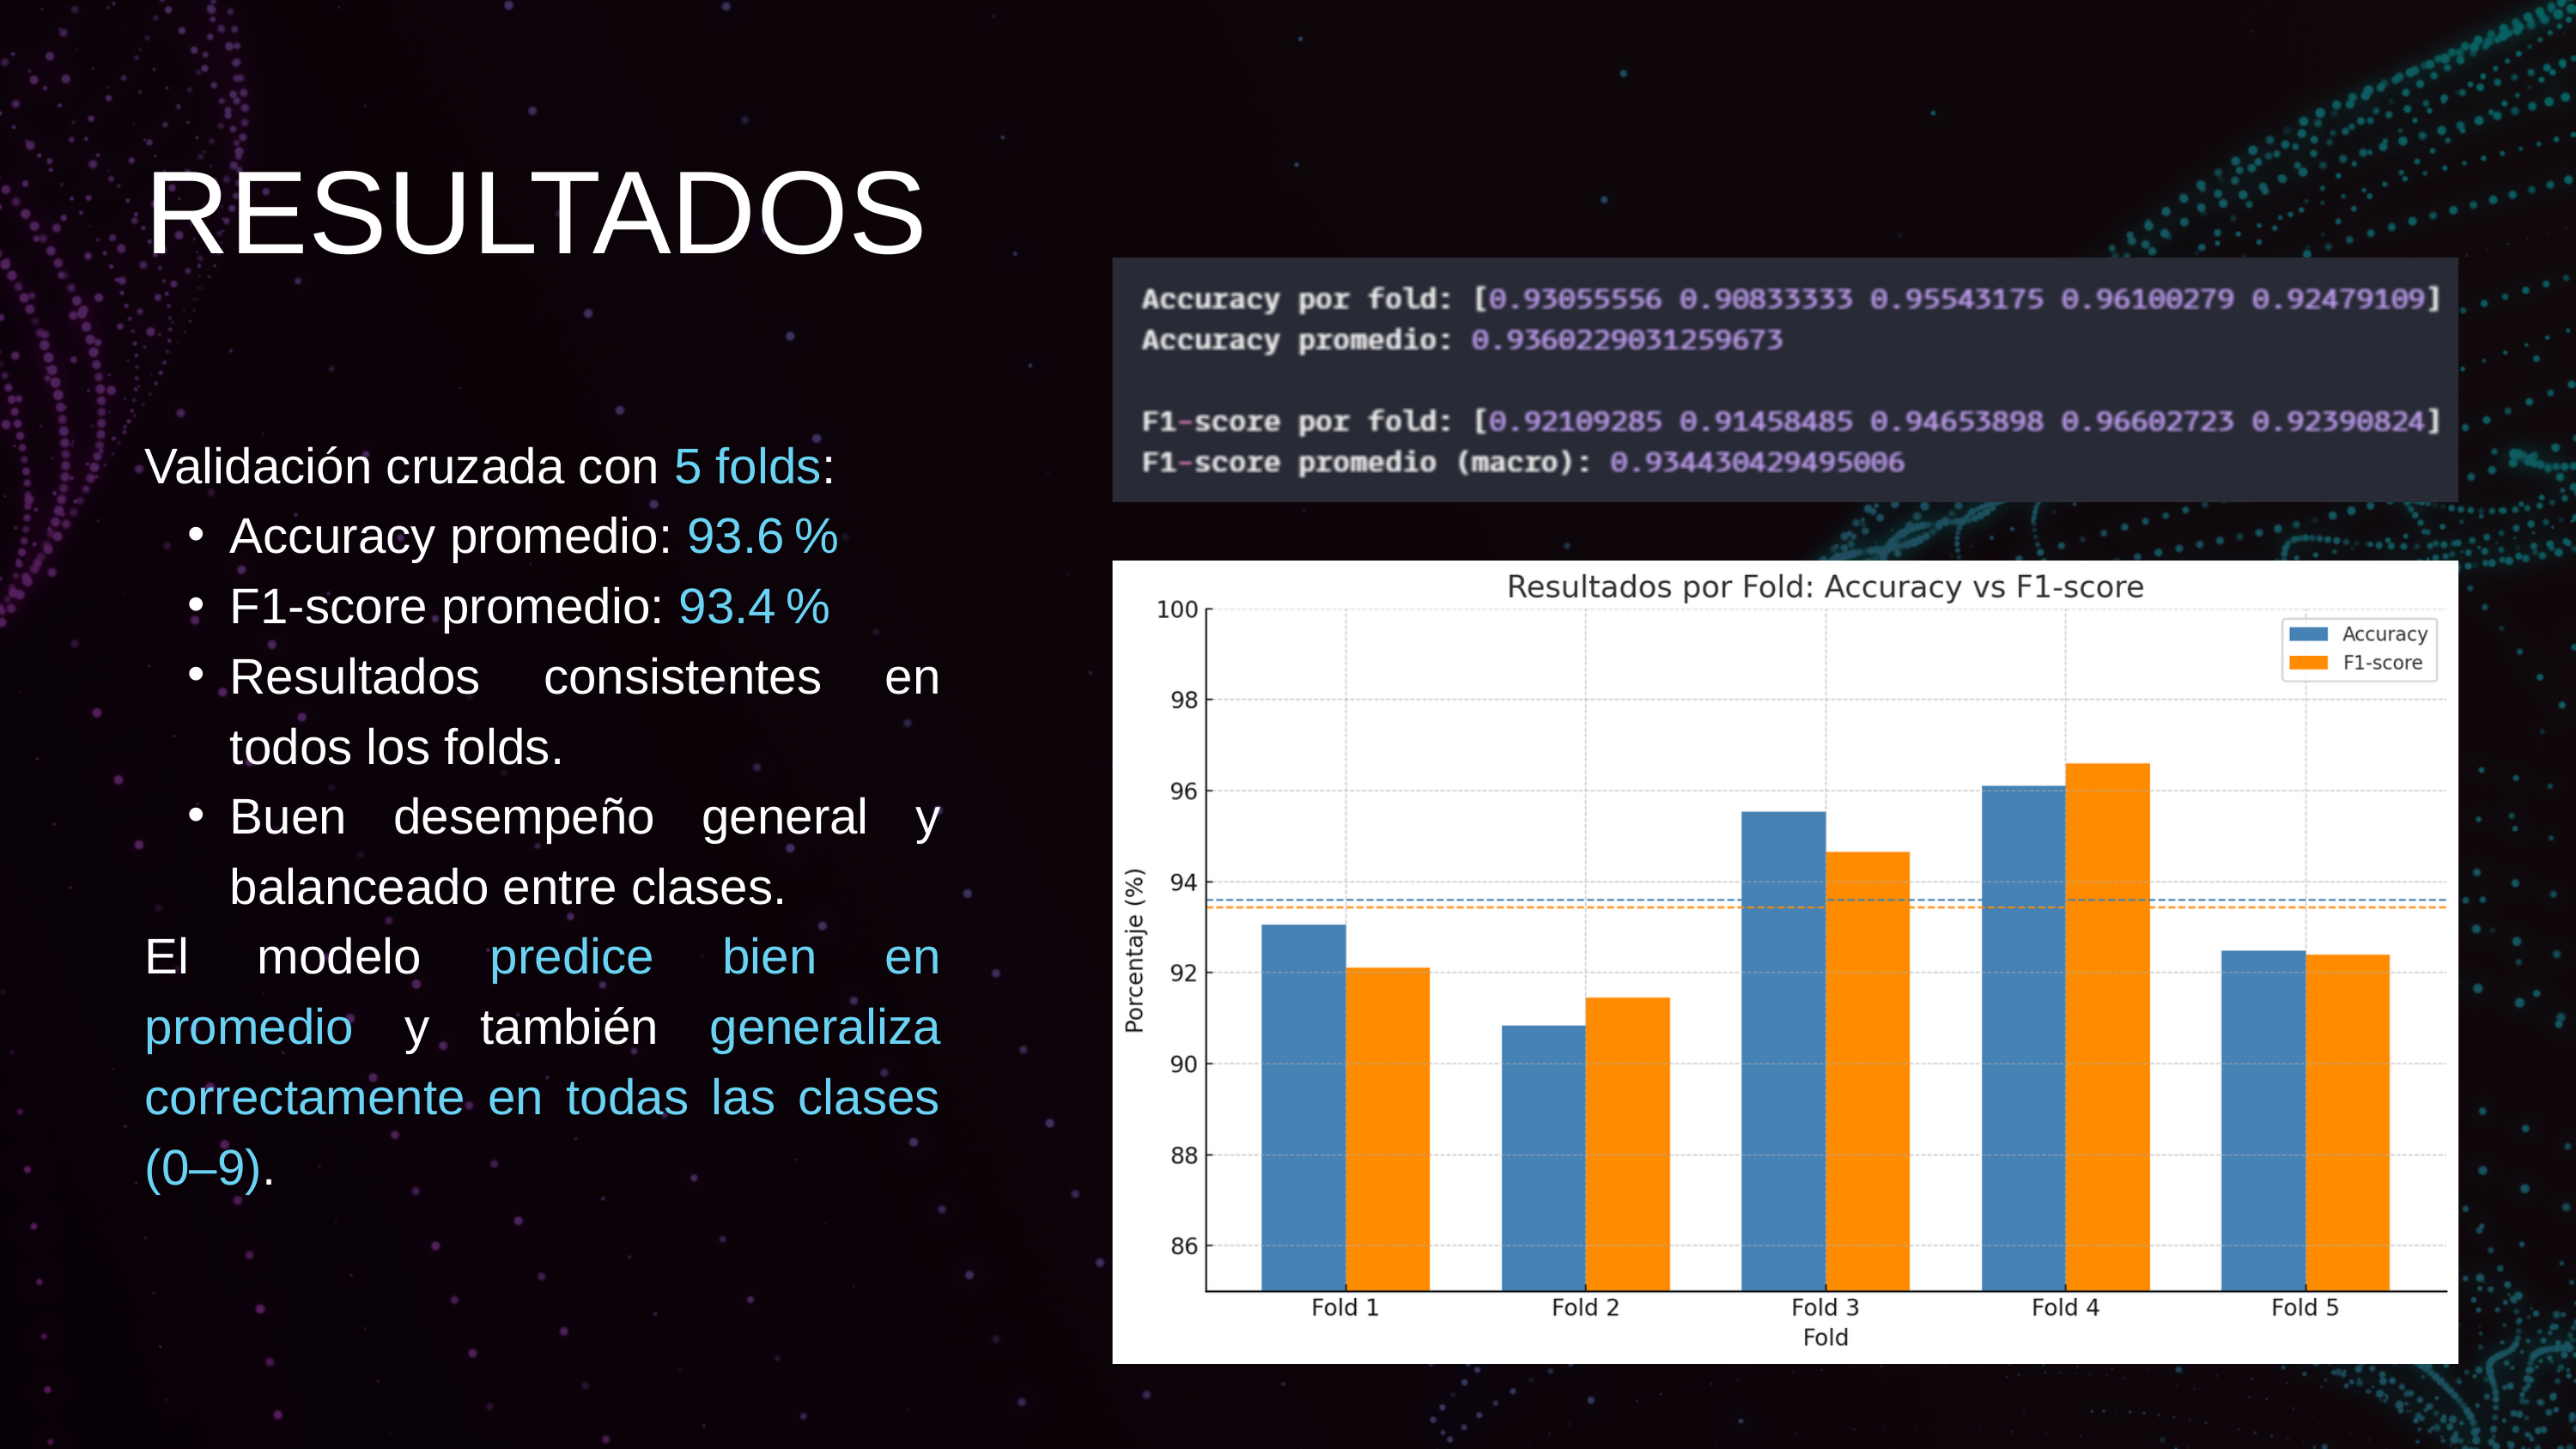

RESULTADOS

Validación cruzada con 5 folds:
Accuracy promedio: 93.6 %
F1-score promedio: 93.4 %
Resultados consistentes en todos los folds.
Buen desempeño general y balanceado entre clases.
El modelo predice bien en promedio y también generaliza correctamente en todas las clases (0–9).